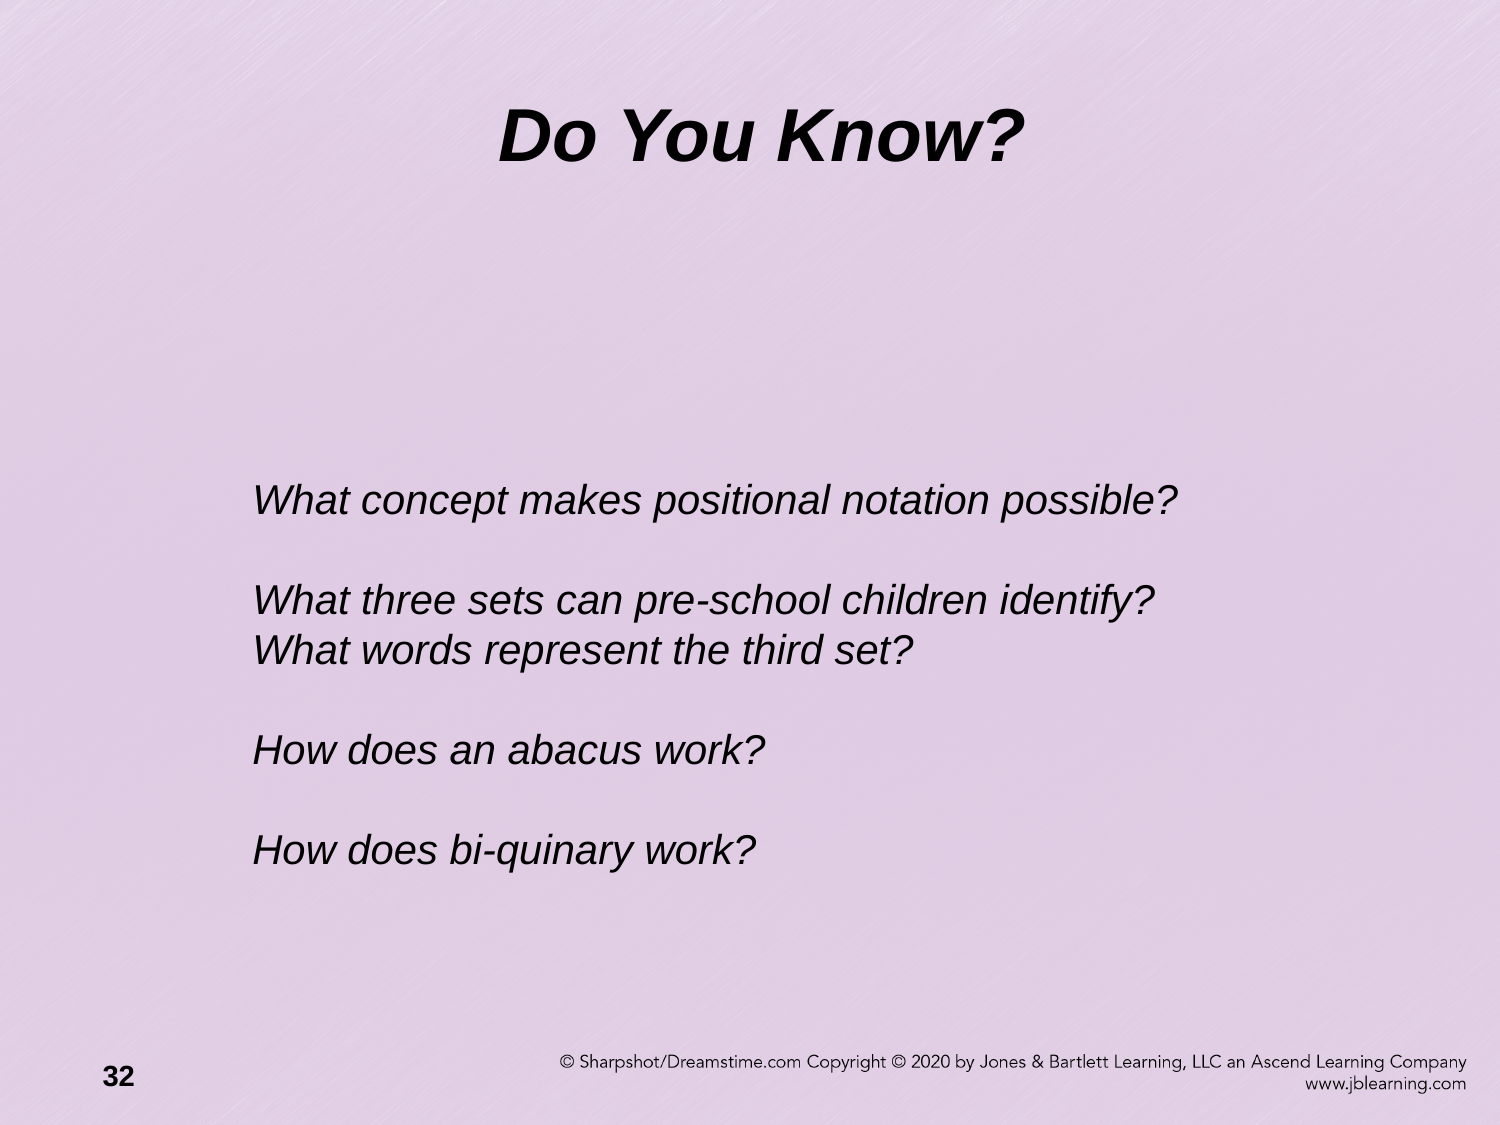

# Do You Know?

What concept makes positional notation possible?

What three sets can pre-school children identify?
What words represent the third set?

How does an abacus work?

How does bi-quinary work?

32